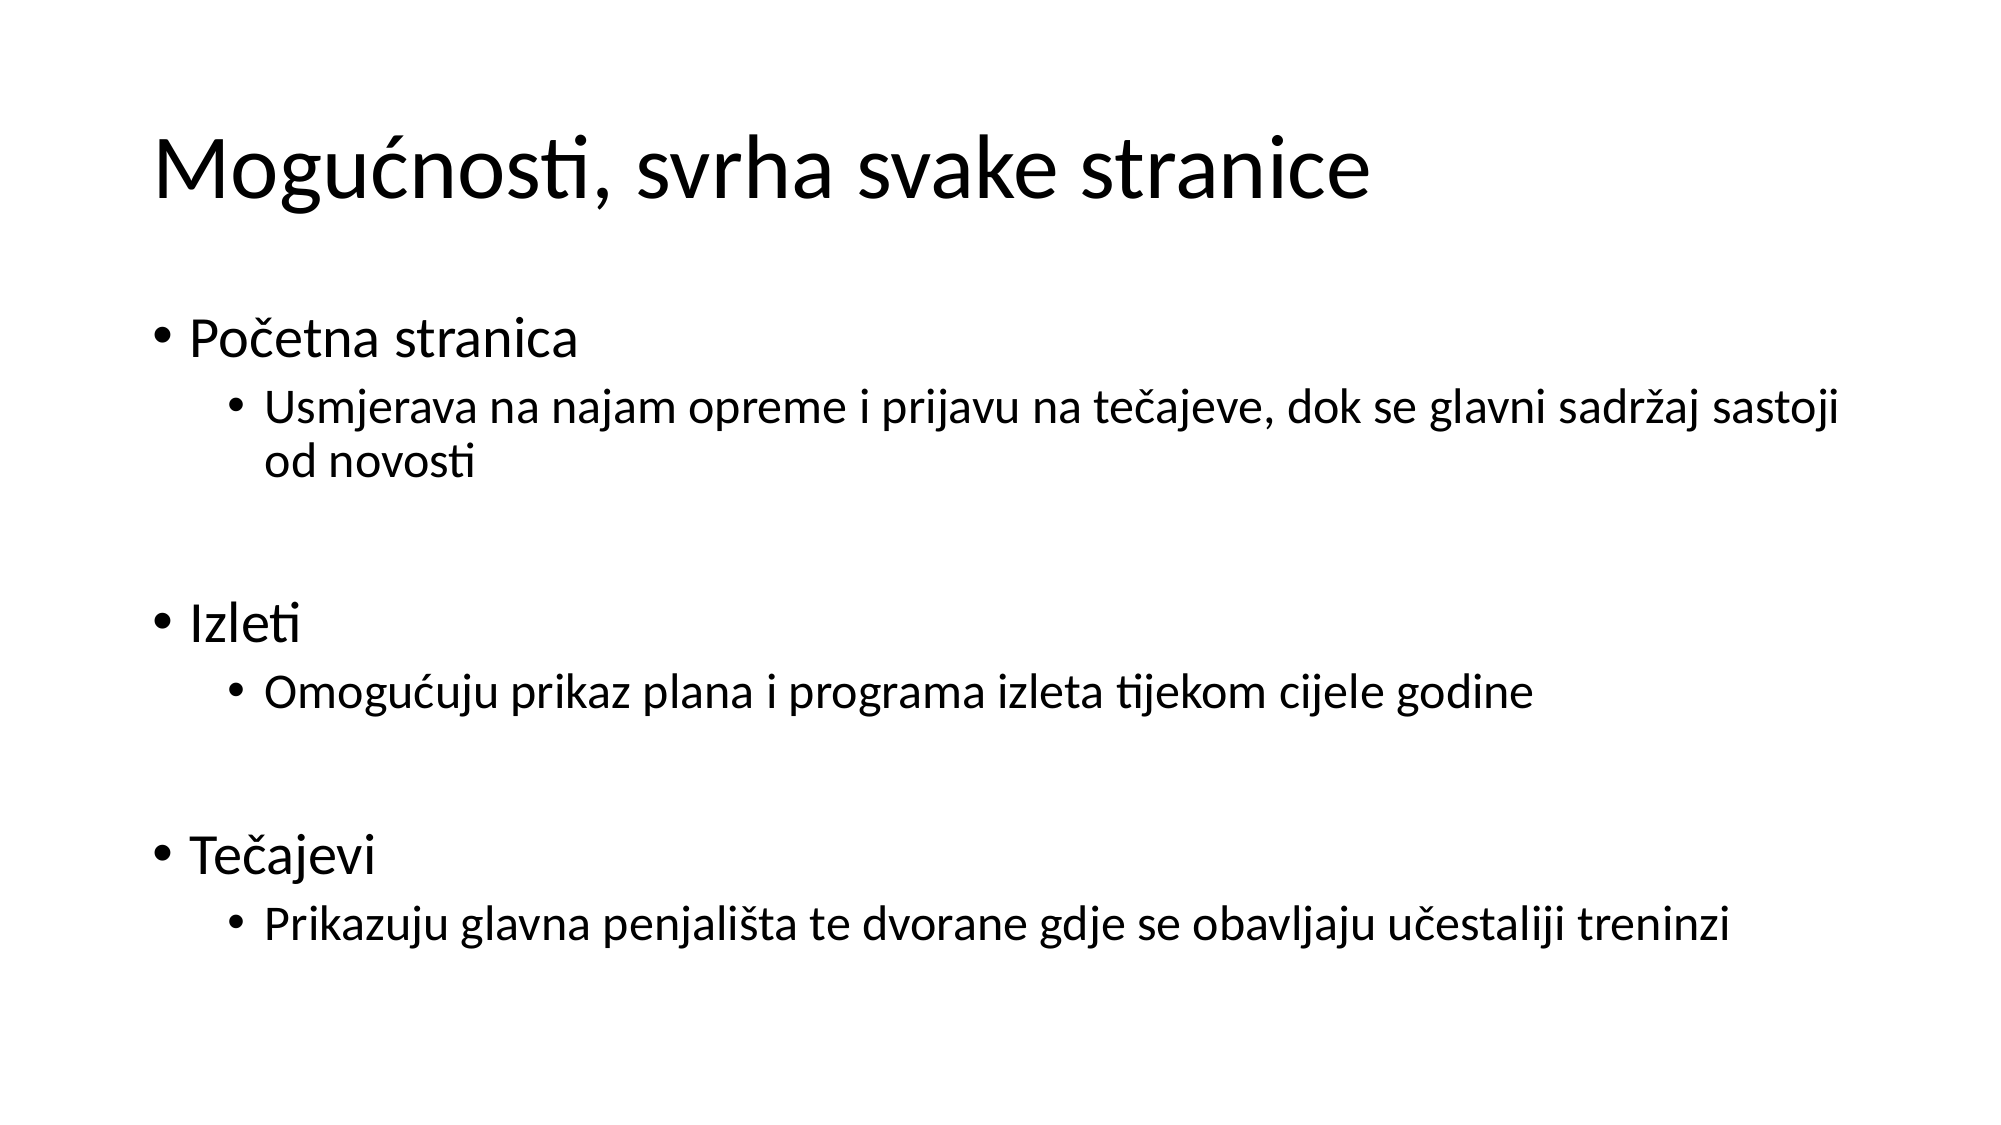

# Mogućnosti, svrha svake stranice
Početna stranica
Usmjerava na najam opreme i prijavu na tečajeve, dok se glavni sadržaj sastoji od novosti

Izleti
Omogućuju prikaz plana i programa izleta tijekom cijele godine

Tečajevi
Prikazuju glavna penjališta te dvorane gdje se obavljaju učestaliji treninzi